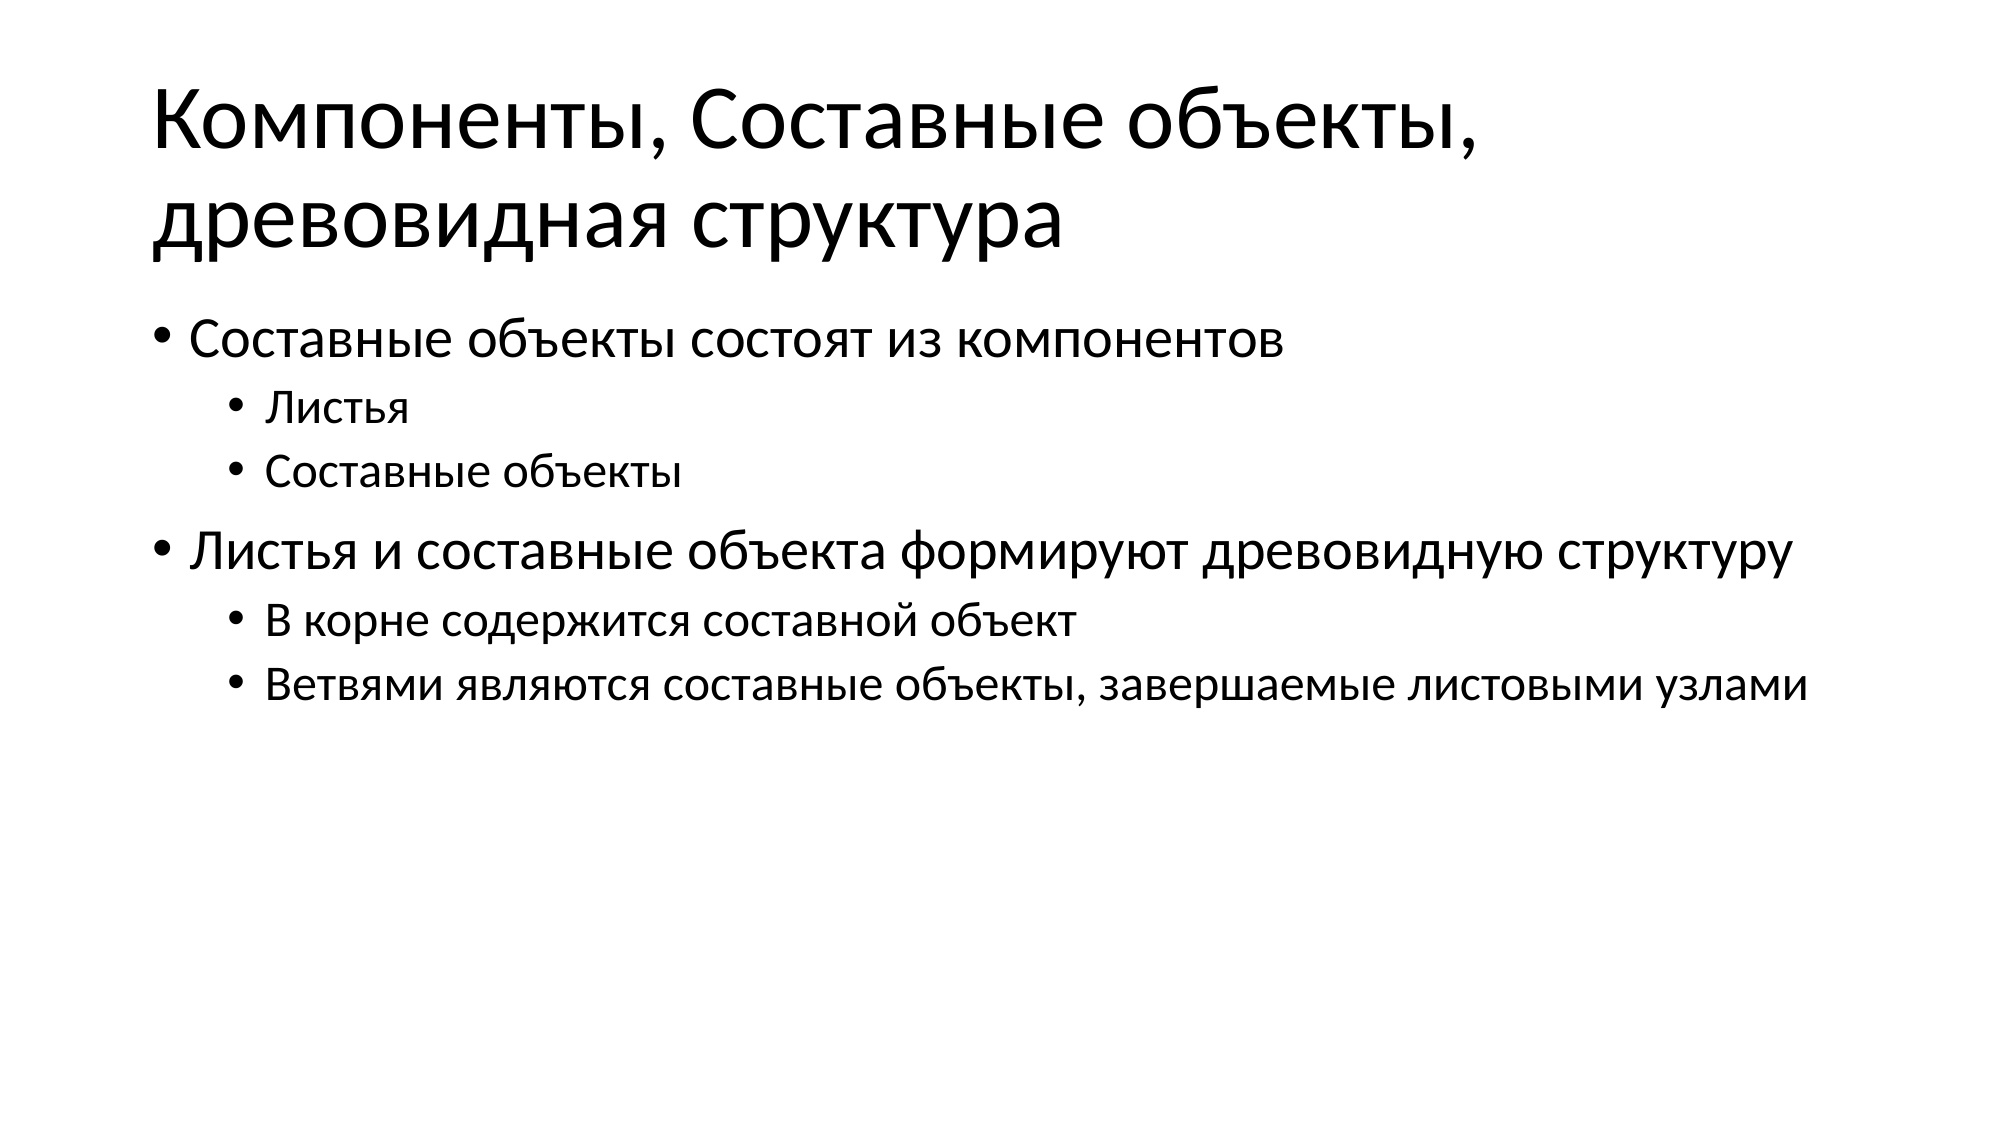

# Компоненты, Составные объекты, древовидная структура
Составные объекты состоят из компонентов
Листья
Составные объекты
Листья и составные объекта формируют древовидную структуру
В корне содержится составной объект
Ветвями являются составные объекты, завершаемые листовыми узлами